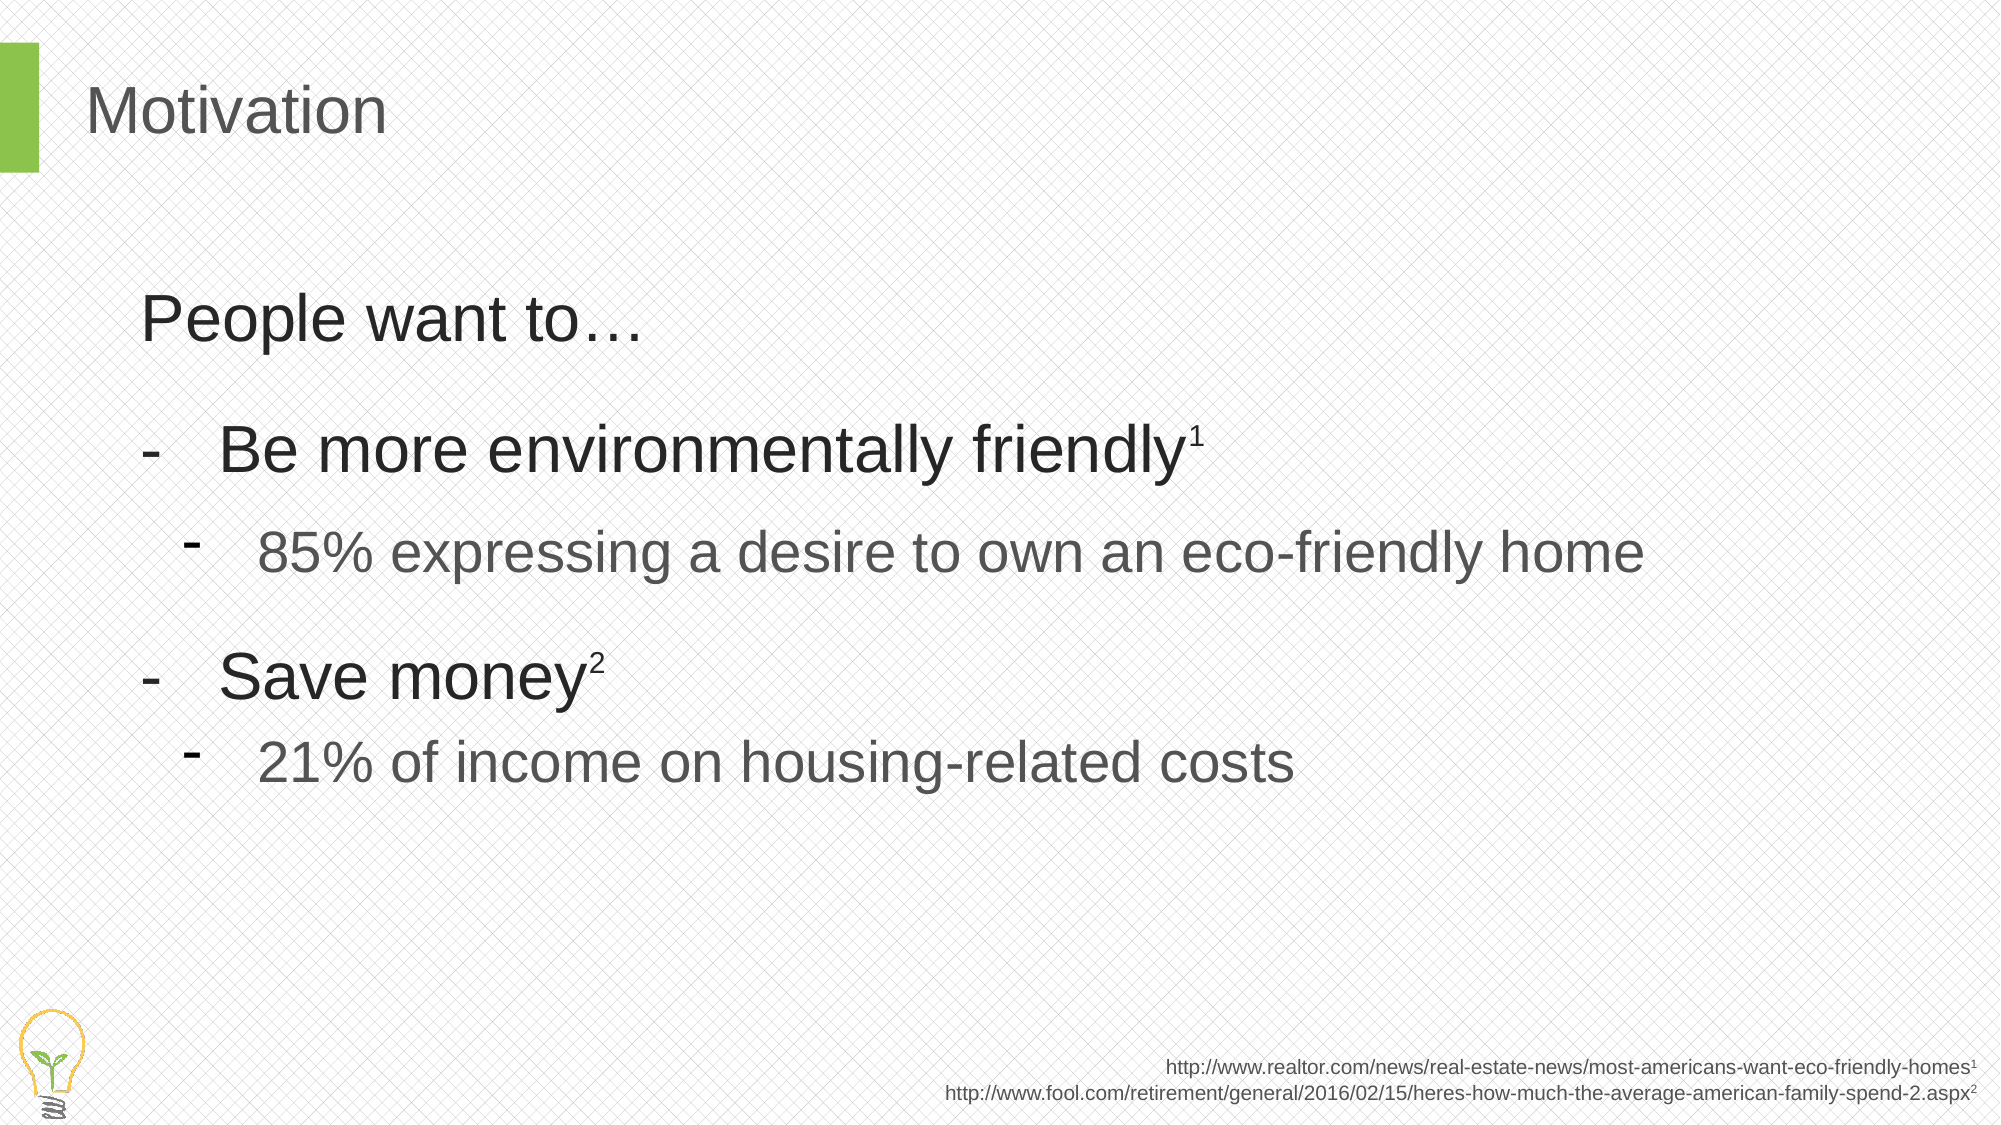

# Motivation
People want to…
-   Be more environmentally friendly1
85% expressing a desire to own an eco-friendly home
-   Save money2
21% of income on housing-related costs

http://www.realtor.com/news/real-estate-news/most-americans-want-eco-friendly-homes1
http://www.fool.com/retirement/general/2016/02/15/heres-how-much-the-average-american-family-spend-2.aspx2